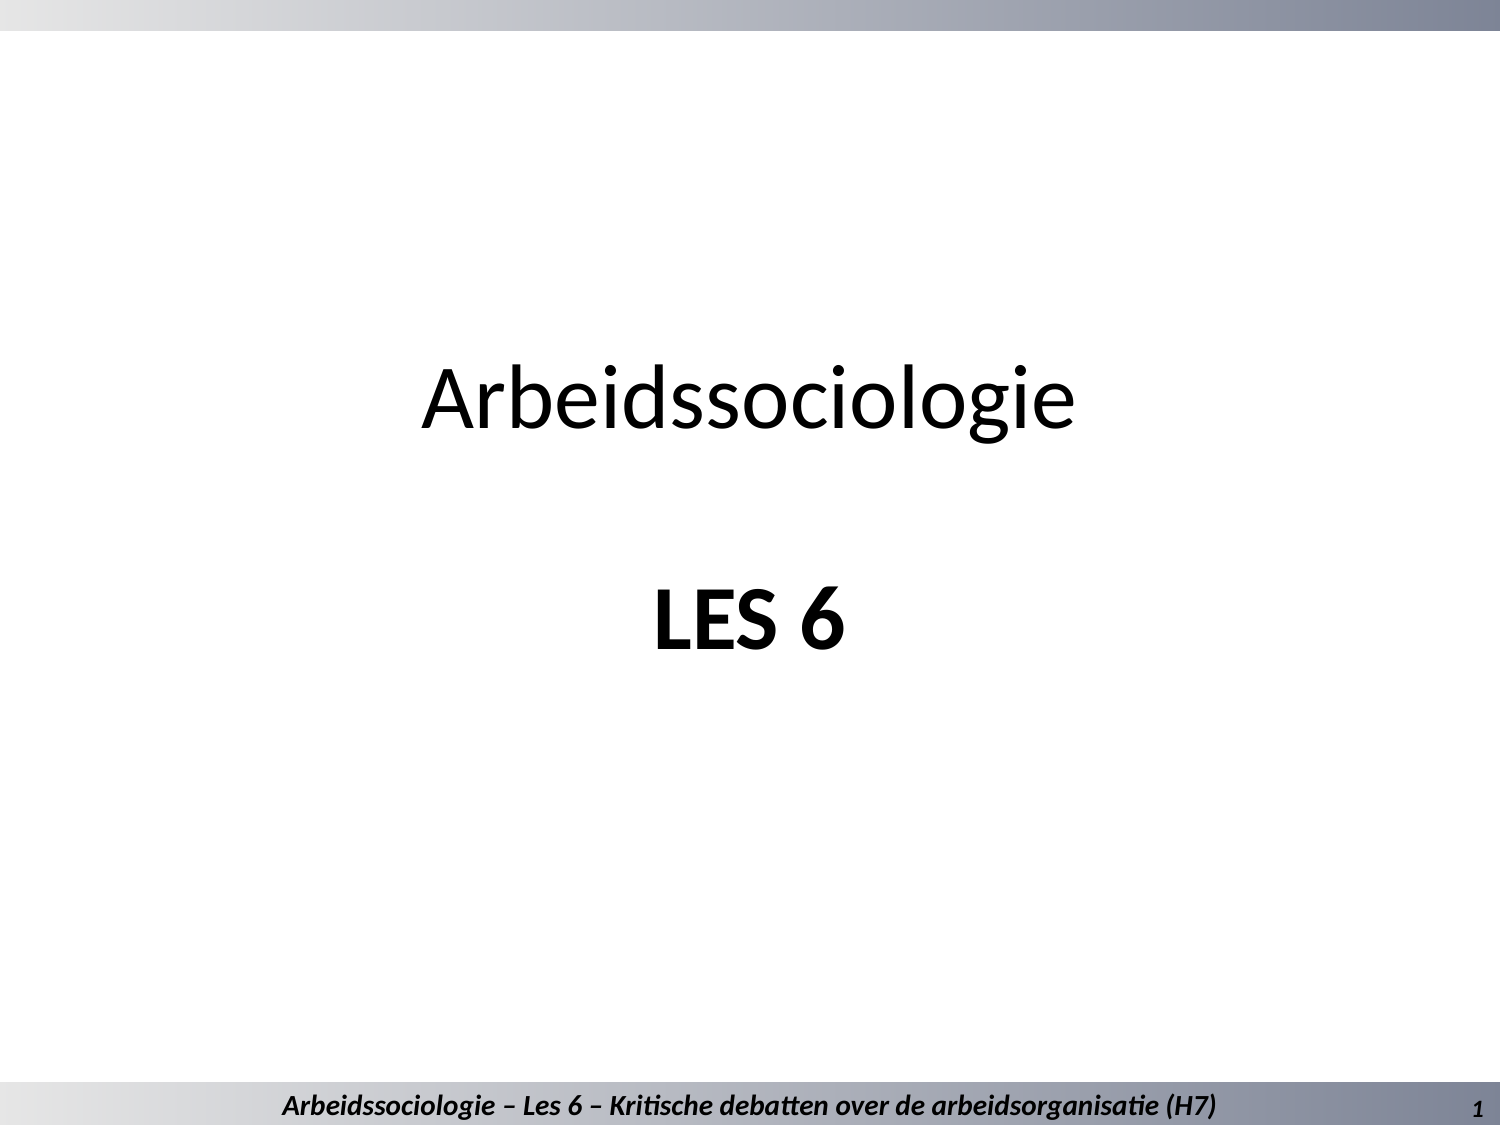

# Arbeidssociologie LES 6
Arbeidssociologie – Les 6 – Kritische debatten over de arbeidsorganisatie (H7)
1